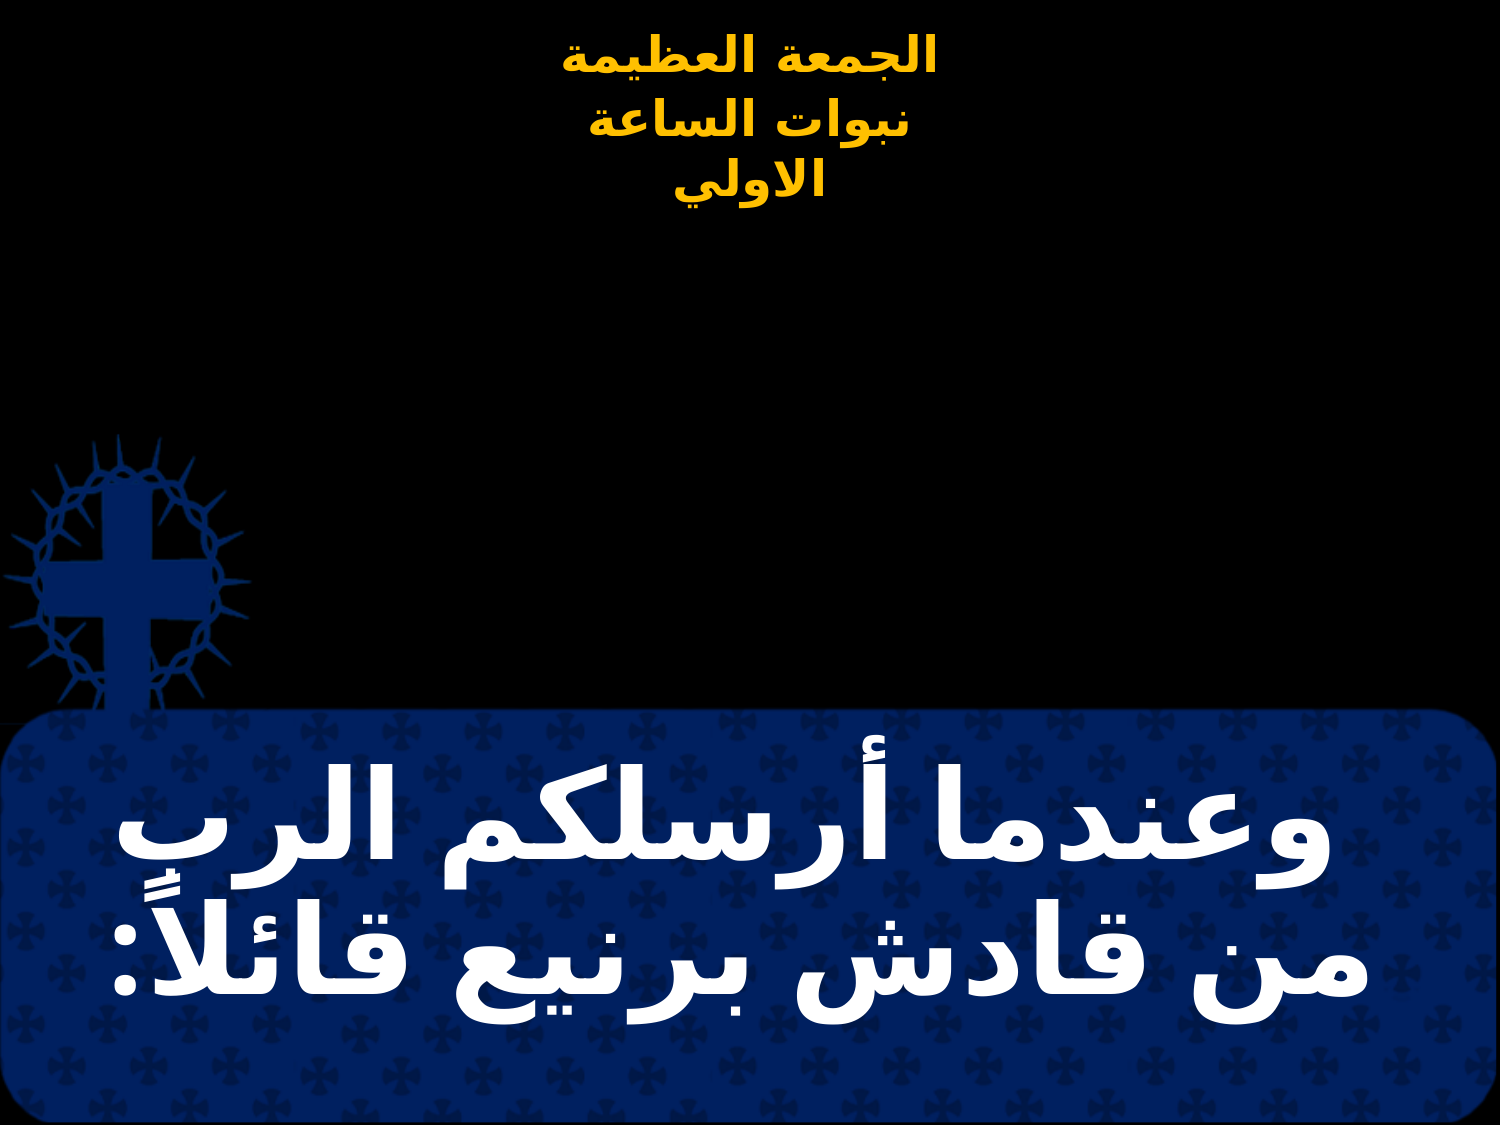

# وعندما أرسلكم الرب من قادش برنيع قائلاً: